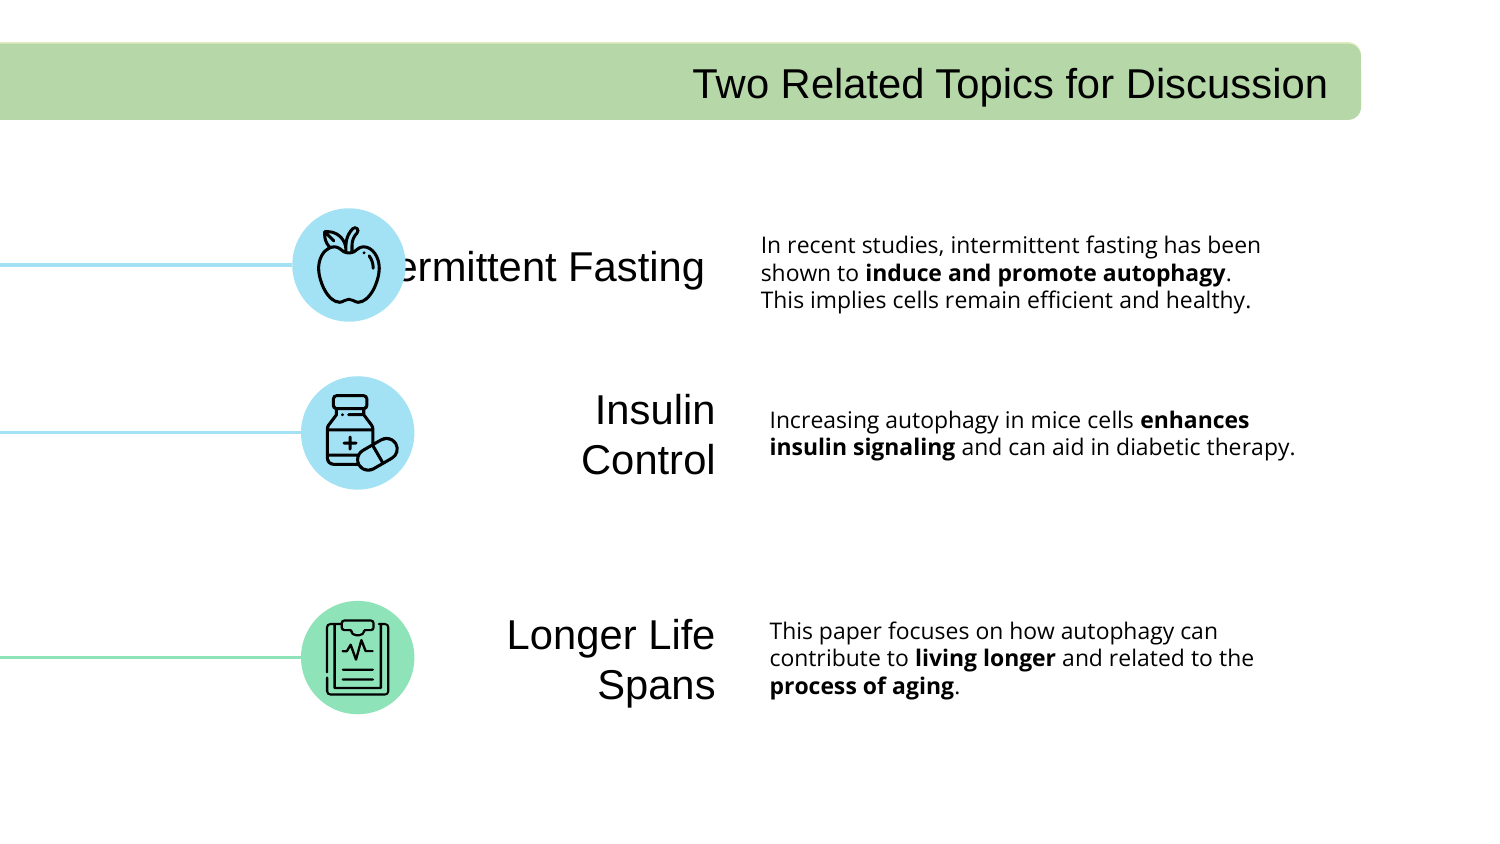

Two Related Topics for Discussion

# Intermittent Fasting
In recent studies, intermittent fasting has been shown to induce and promote autophagy.
This implies cells remain efficient and healthy.

Insulin Control
Increasing autophagy in mice cells enhances insulin signaling and can aid in diabetic therapy.

Longer Life Spans
This paper focuses on how autophagy can contribute to living longer and related to the process of aging.